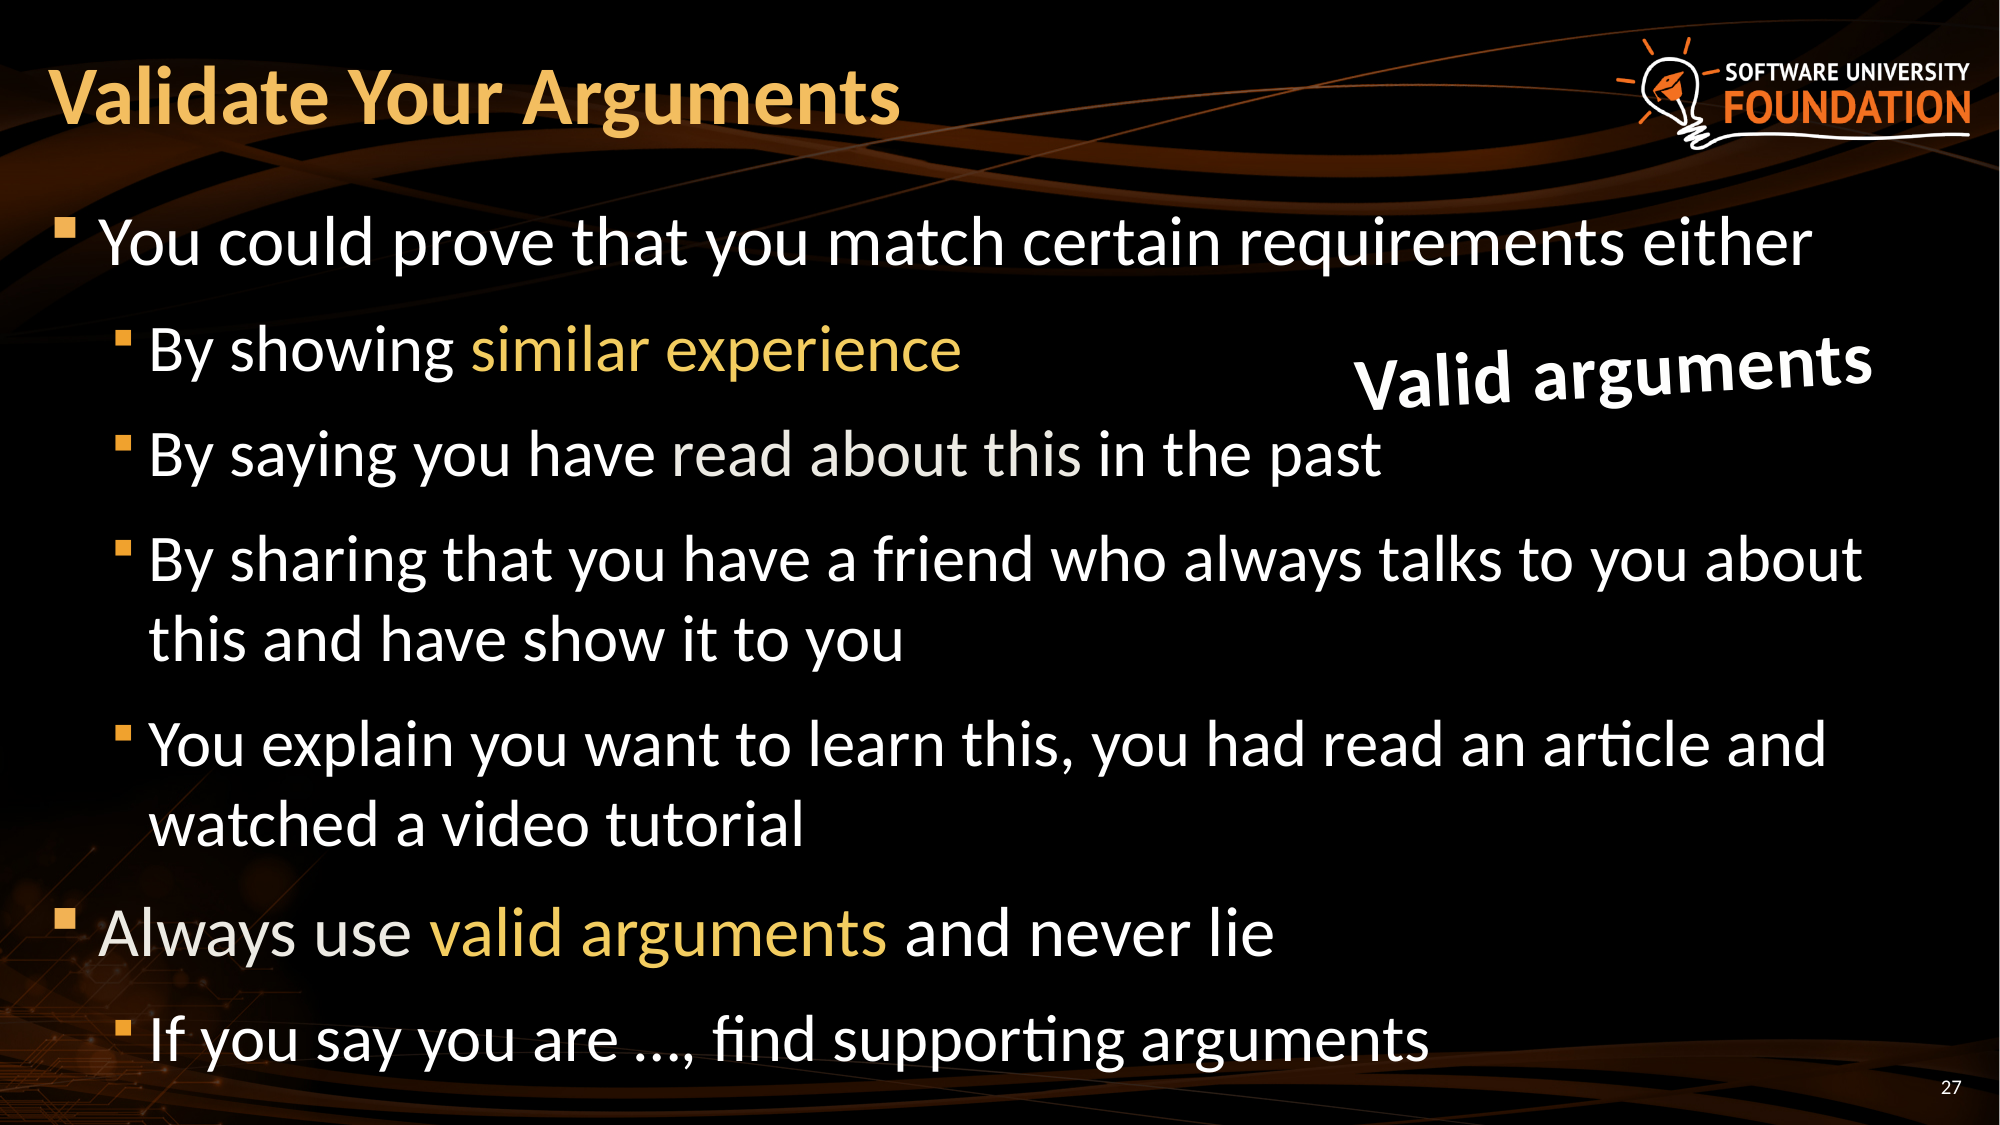

# Validate Your Arguments
You could prove that you match certain requirements either
By showing similar experience
By saying you have read about this in the past
By sharing that you have a friend who always talks to you about this and have show it to you
You explain you want to learn this, you had read an article and watched a video tutorial
Always use valid arguments and never lie
If you say you are …, find supporting arguments
Valid arguments
27